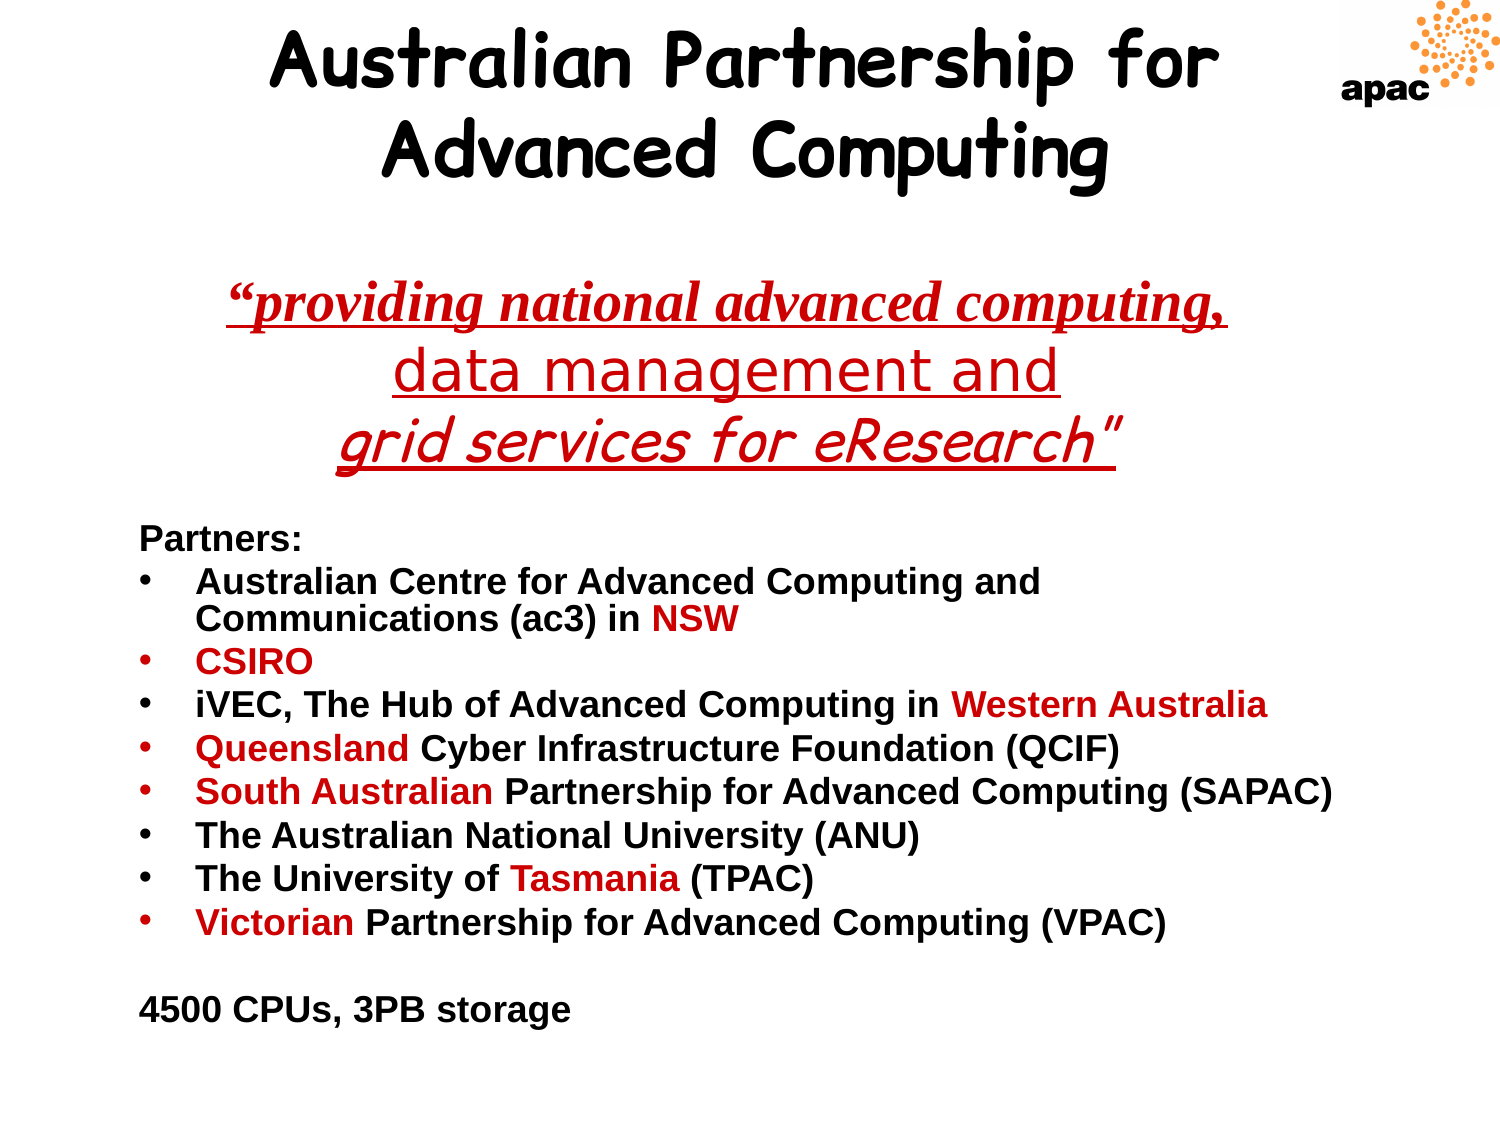

# Australian Partnership for Advanced Computing
“providing national advanced computing,
data management and
grid services for eResearch”
Partners:
Australian Centre for Advanced Computing and Communications (ac3) in NSW
CSIRO
iVEC, The Hub of Advanced Computing in Western Australia
Queensland Cyber Infrastructure Foundation (QCIF)
South Australian Partnership for Advanced Computing (SAPAC)
The Australian National University (ANU)
The University of Tasmania (TPAC)
Victorian Partnership for Advanced Computing (VPAC)

4500 CPUs, 3PB storage